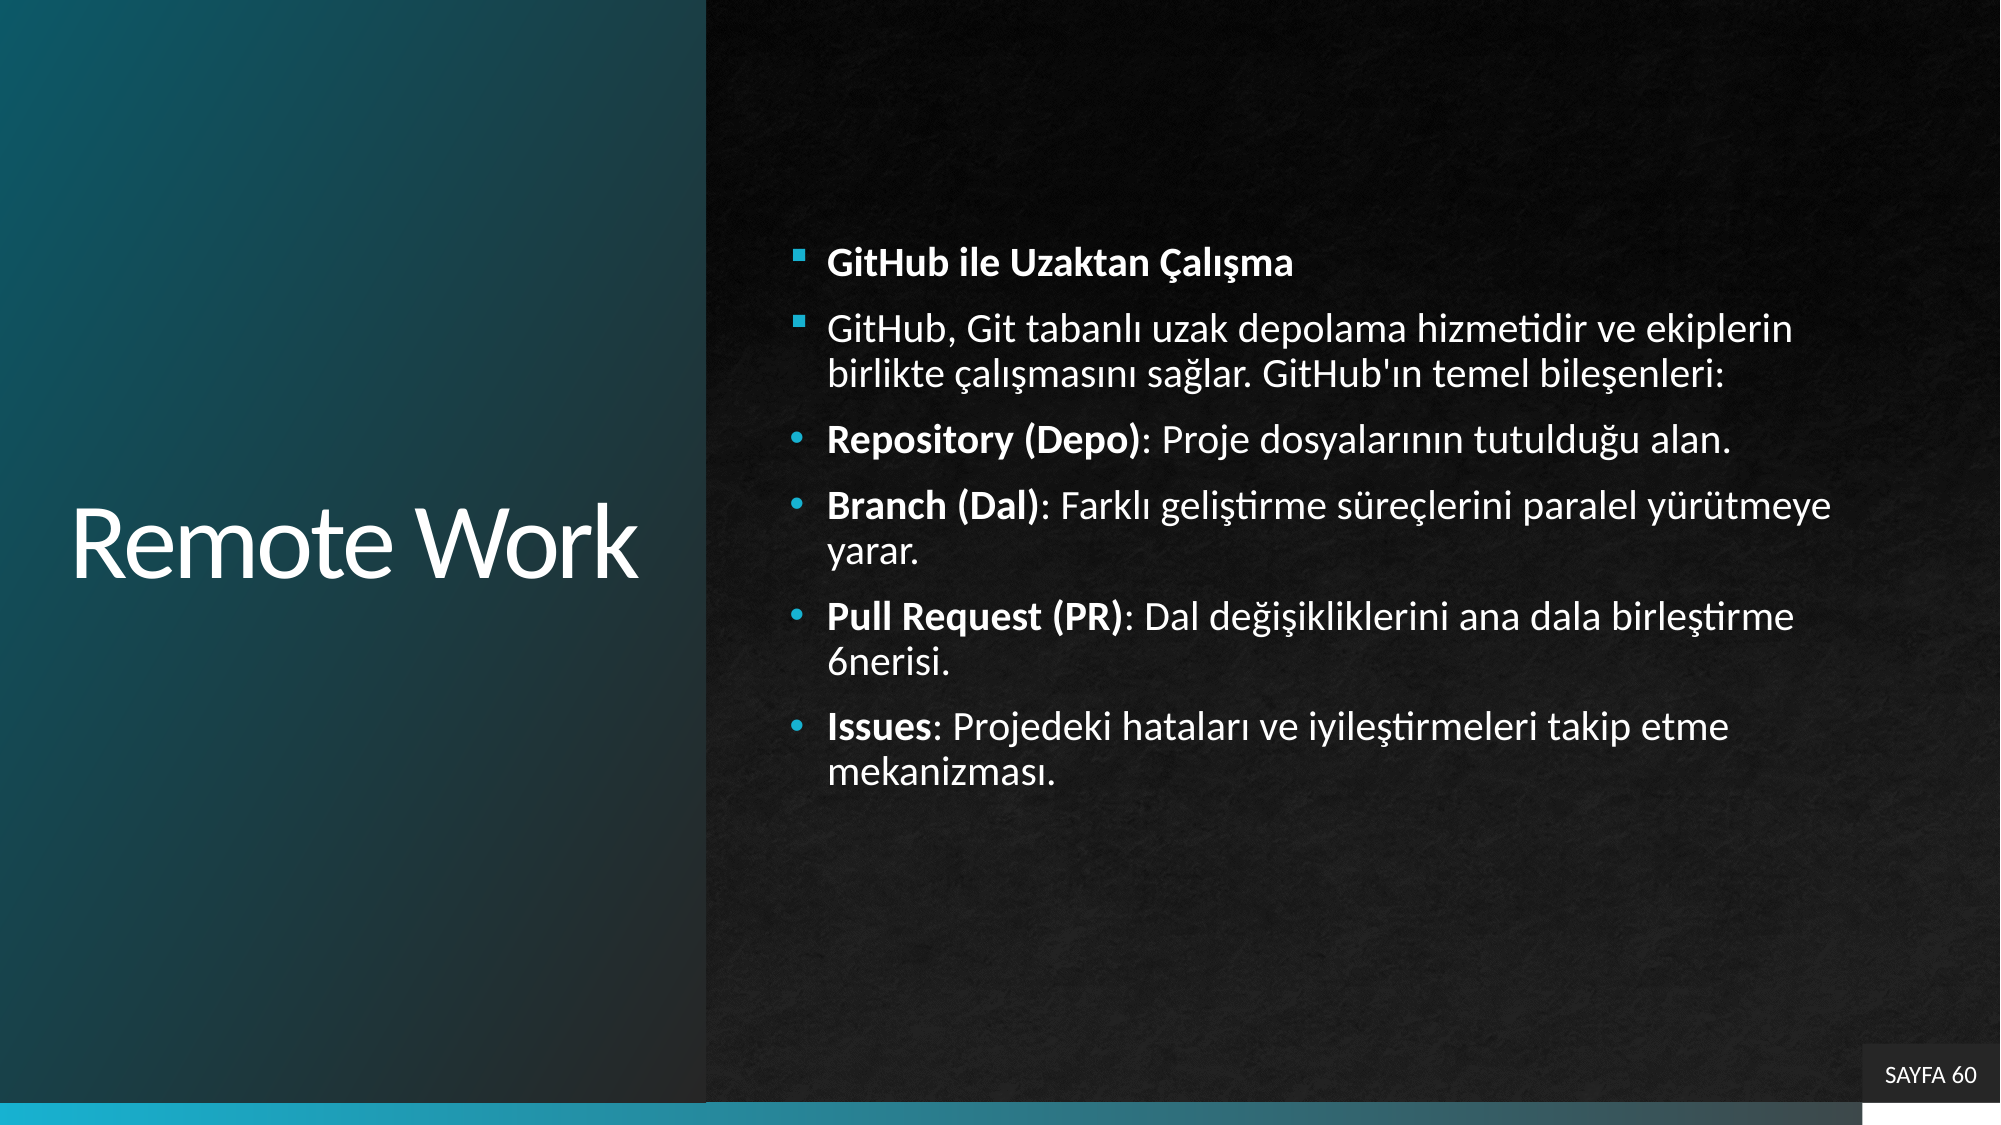

# Remote Work
GitHub ile Uzaktan Çalışma
GitHub, Git tabanlı uzak depolama hizmetidir ve ekiplerin birlikte çalışmasını sağlar. GitHub'ın temel bileşenleri:
Repository (Depo): Proje dosyalarının tutulduğu alan.
Branch (Dal): Farklı geliştirme süreçlerini paralel yürütmeye yarar.
Pull Request (PR): Dal değişikliklerini ana dala birleştirme 6nerisi.
Issues: Projedeki hataları ve iyileştirmeleri takip etme mekanizması.

SAYFA 60